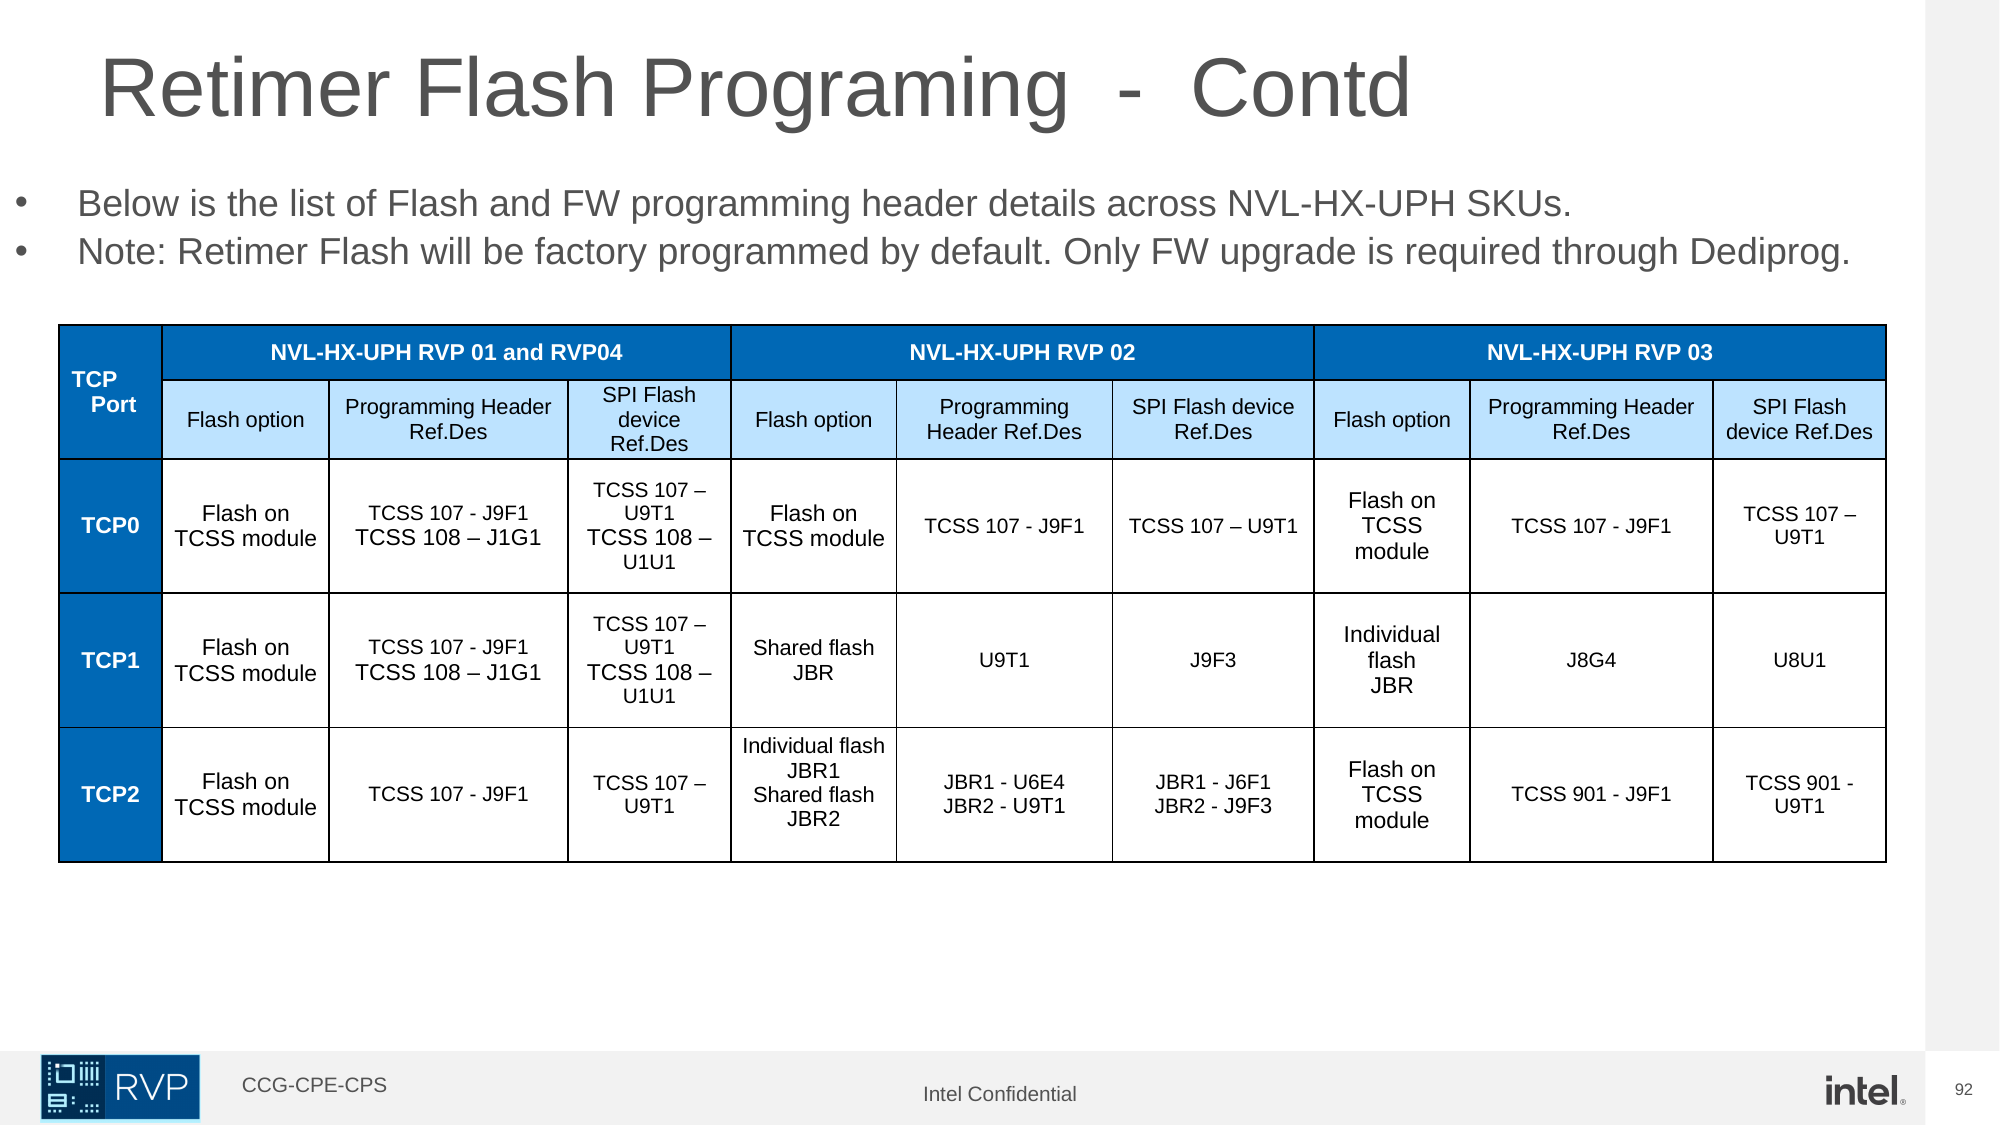

Retimer Flash Programing  -  Contd
Below is the list of Flash and FW programming header details across NVL-HX-UPH SKUs.
Note: Retimer Flash will be factory programmed by default. Only FW upgrade is required through Dediprog.

| TCP  Port | NVL-HX-UPH RVP 01 and RVP04 |  | MTL-P DDR5 SBS | NVL-HX-UPH RVP 02 |  | MTL-P LP5x T3 RVP | NVL-HX-UPH RVP 03 |  |  |
| --- | --- | --- | --- | --- | --- | --- | --- | --- | --- |
|  | Flash option | Programming Header Ref.Des | SPI Flash device Ref.Des | Flash option | Programming Header Ref.Des | SPI Flash device Ref.Des | Flash option | Programming Header Ref.Des | SPI Flash device Ref.Des |
| TCP0 | Flash on TCSS module | TCSS 107 - J9F1 TCSS 108 – J1G1 | TCSS 107 – U9T1 TCSS 108 –U1U1 | Flash on TCSS module | TCSS 107 - J9F1 | TCSS 107 – U9T1 | Flash on TCSS module | TCSS 107 - J9F1 | TCSS 107 – U9T1 |
| TCP1 | Flash on TCSS module | TCSS 107 - J9F1 TCSS 108 – J1G1 | TCSS 107 – U9T1 TCSS 108 –U1U1 | Shared flash JBR | U9T1 | J9F3 | Individual flash JBR | J8G4 | U8U1 |
| TCP2 | Flash on TCSS module | TCSS 107 - J9F1 | TCSS 107 – U9T1 | Individual flash JBR1 Shared flash JBR2 | JBR1 - U6E4 JBR2 - U9T1 | JBR1 - J6F1 JBR2 - J9F3 | Flash on TCSS module | TCSS 901 - J9F1 | TCSS 901 - U9T1 |